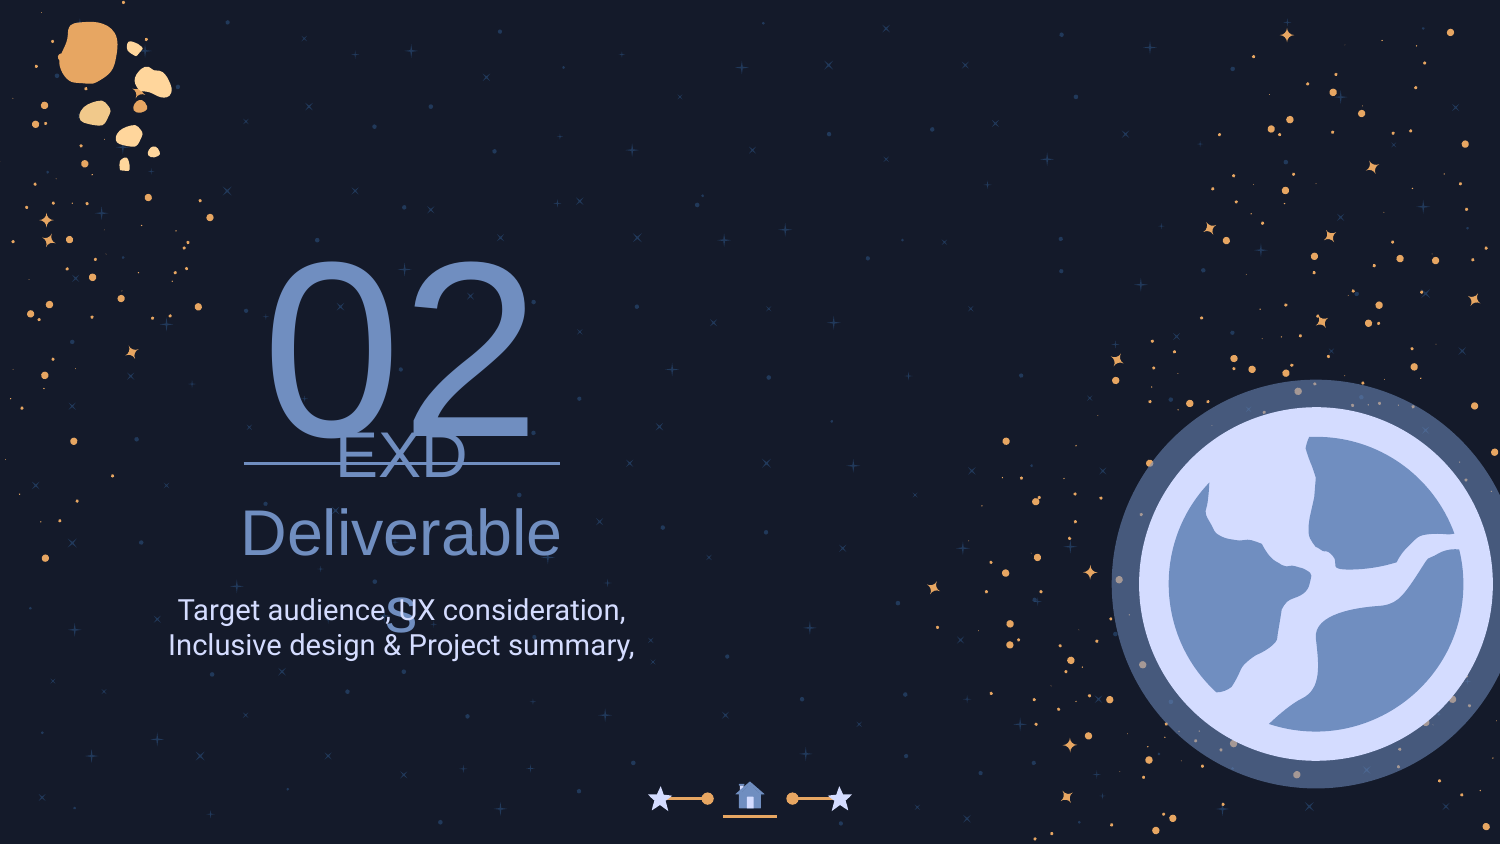

02
# EXD Deliverables
Target audience, UX consideration,
Inclusive design & Project summary,